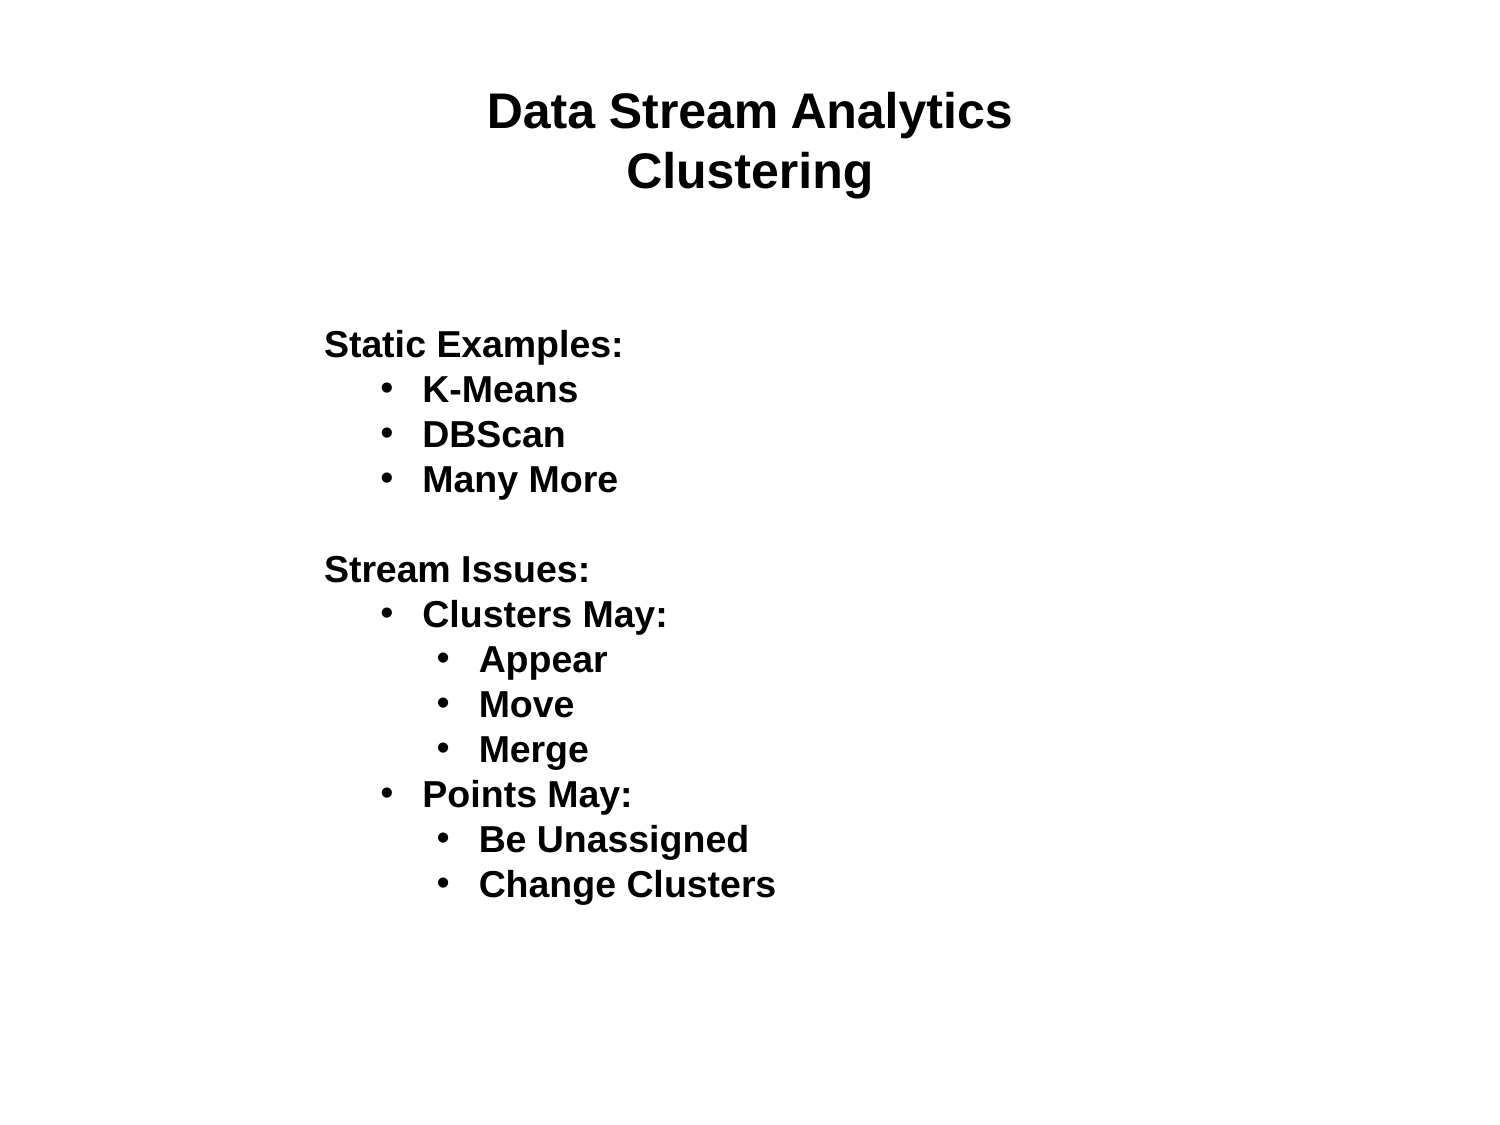

# Data Stream Analytics Clustering
Static Examples:
K-Means
DBScan
Many More

Stream Issues:
Clusters May:
Appear
Move
Merge
Points May:
Be Unassigned
Change Clusters